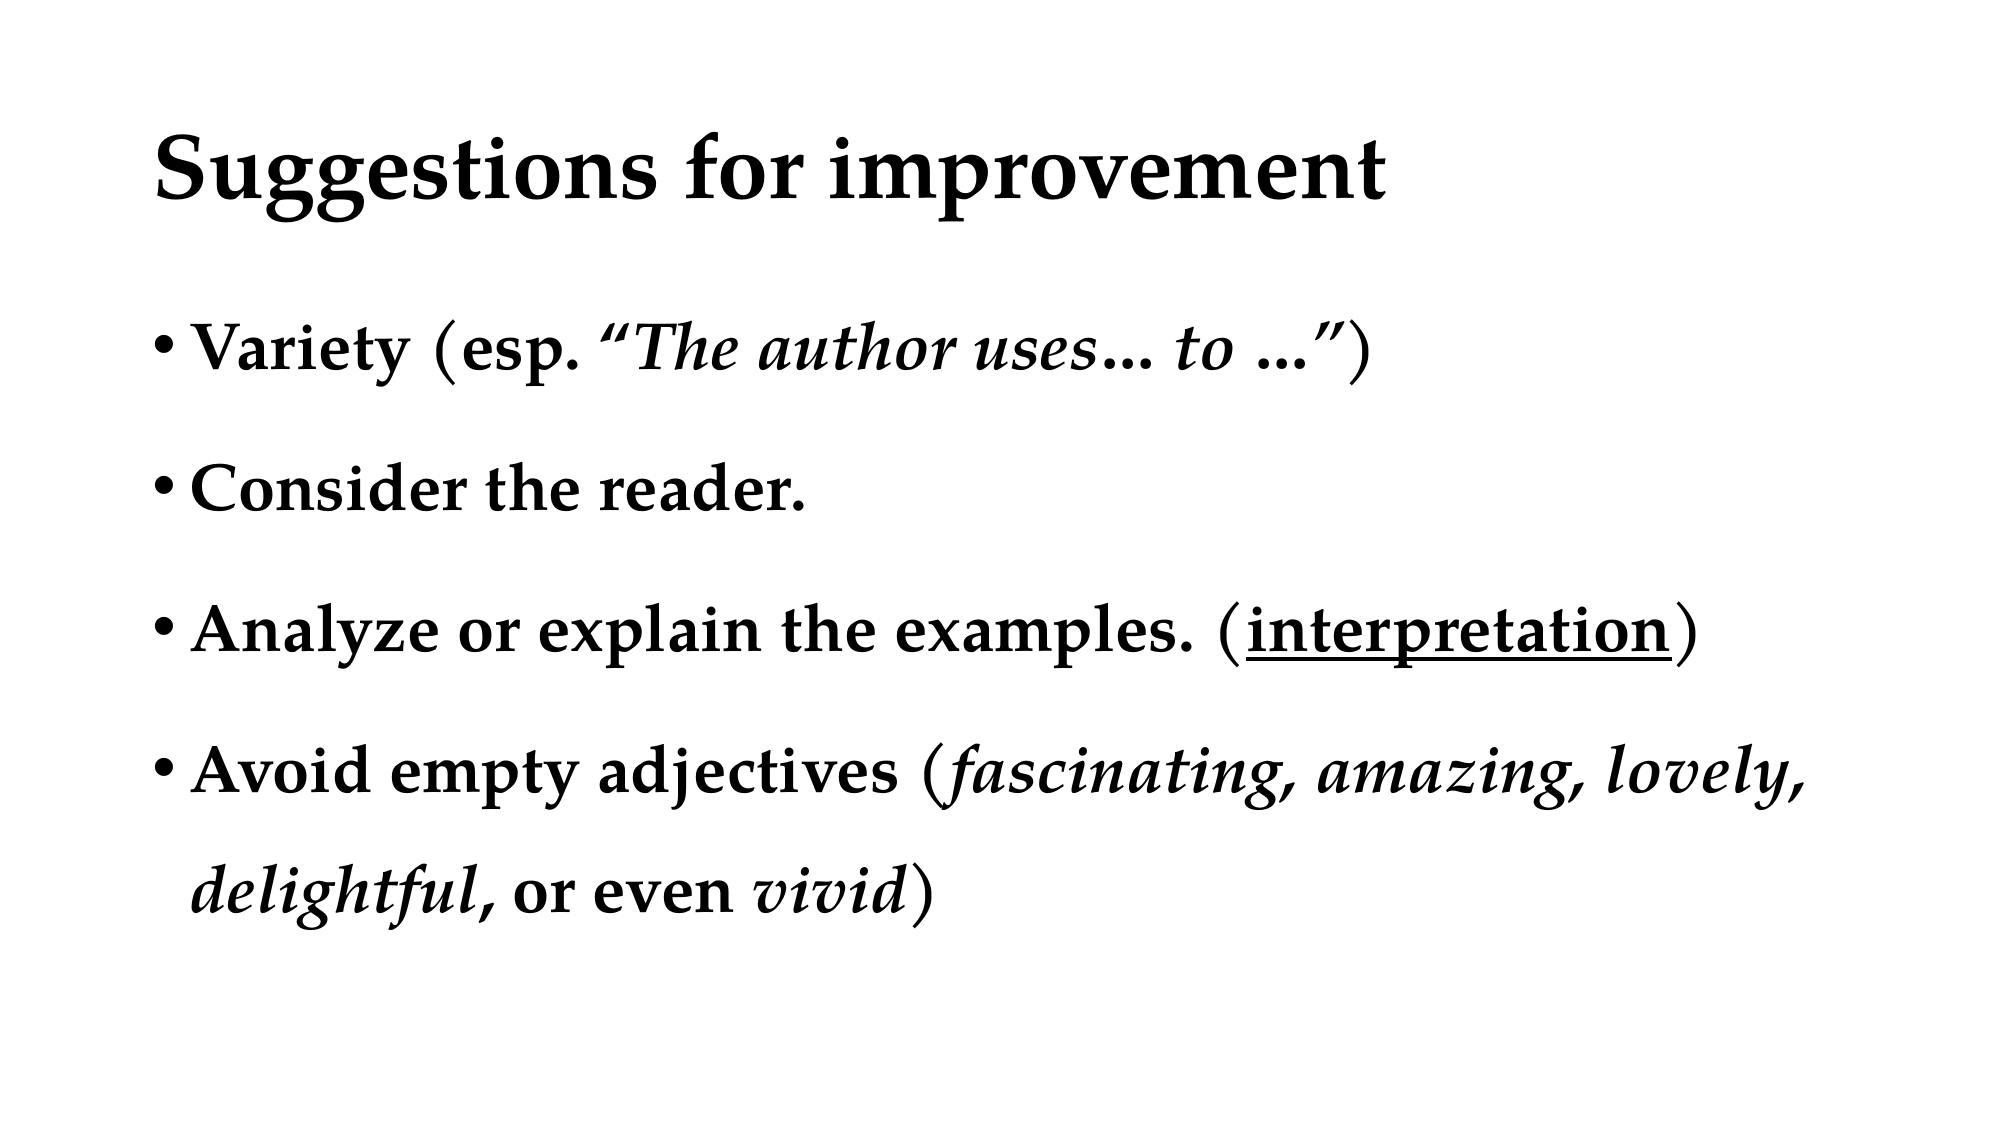

# Suggestions for improvement
Variety (esp. “The author uses… to …”)
Consider the reader.
Analyze or explain the examples. (interpretation)
Avoid empty adjectives (fascinating, amazing, lovely, delightful, or even vivid)